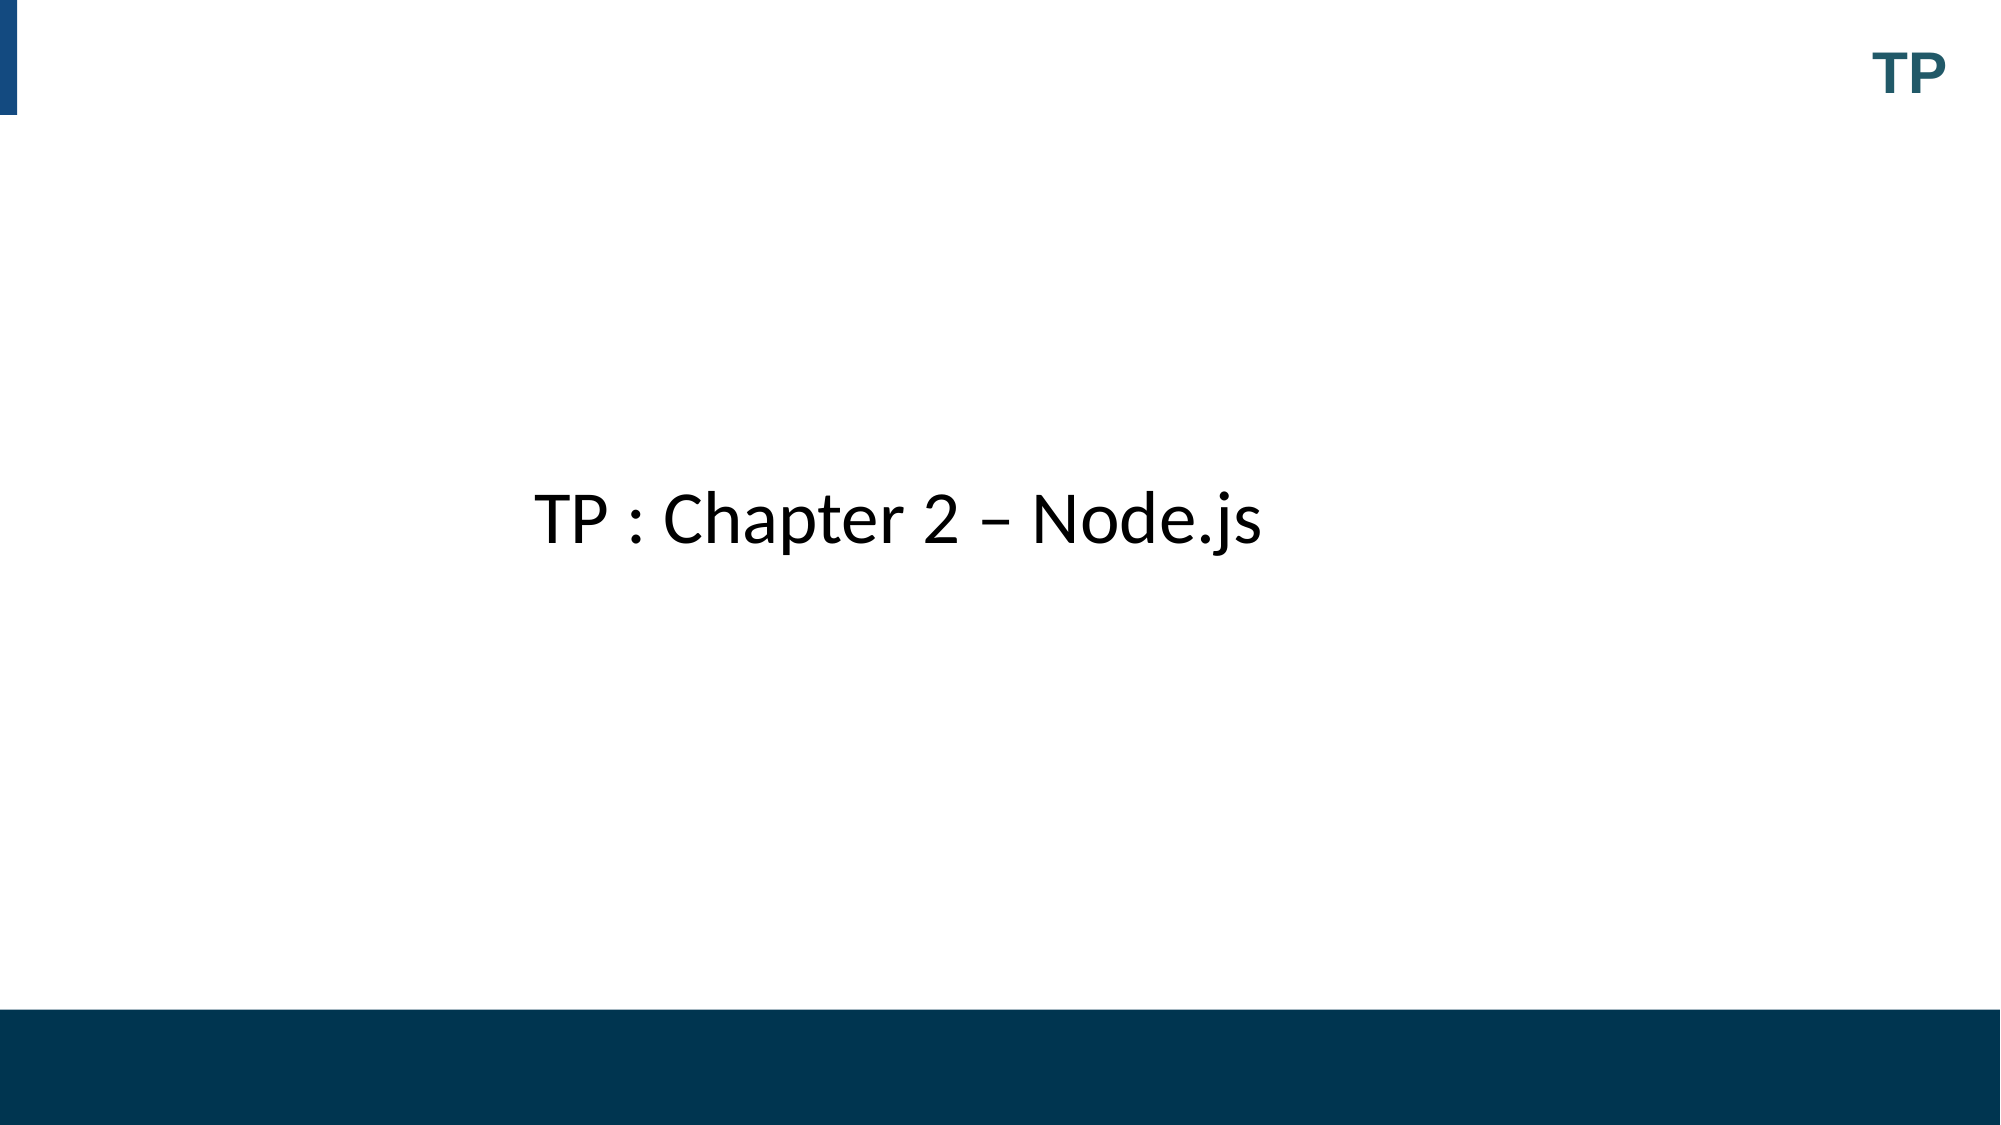

# TP
TP : Chapter 2 – Node.js